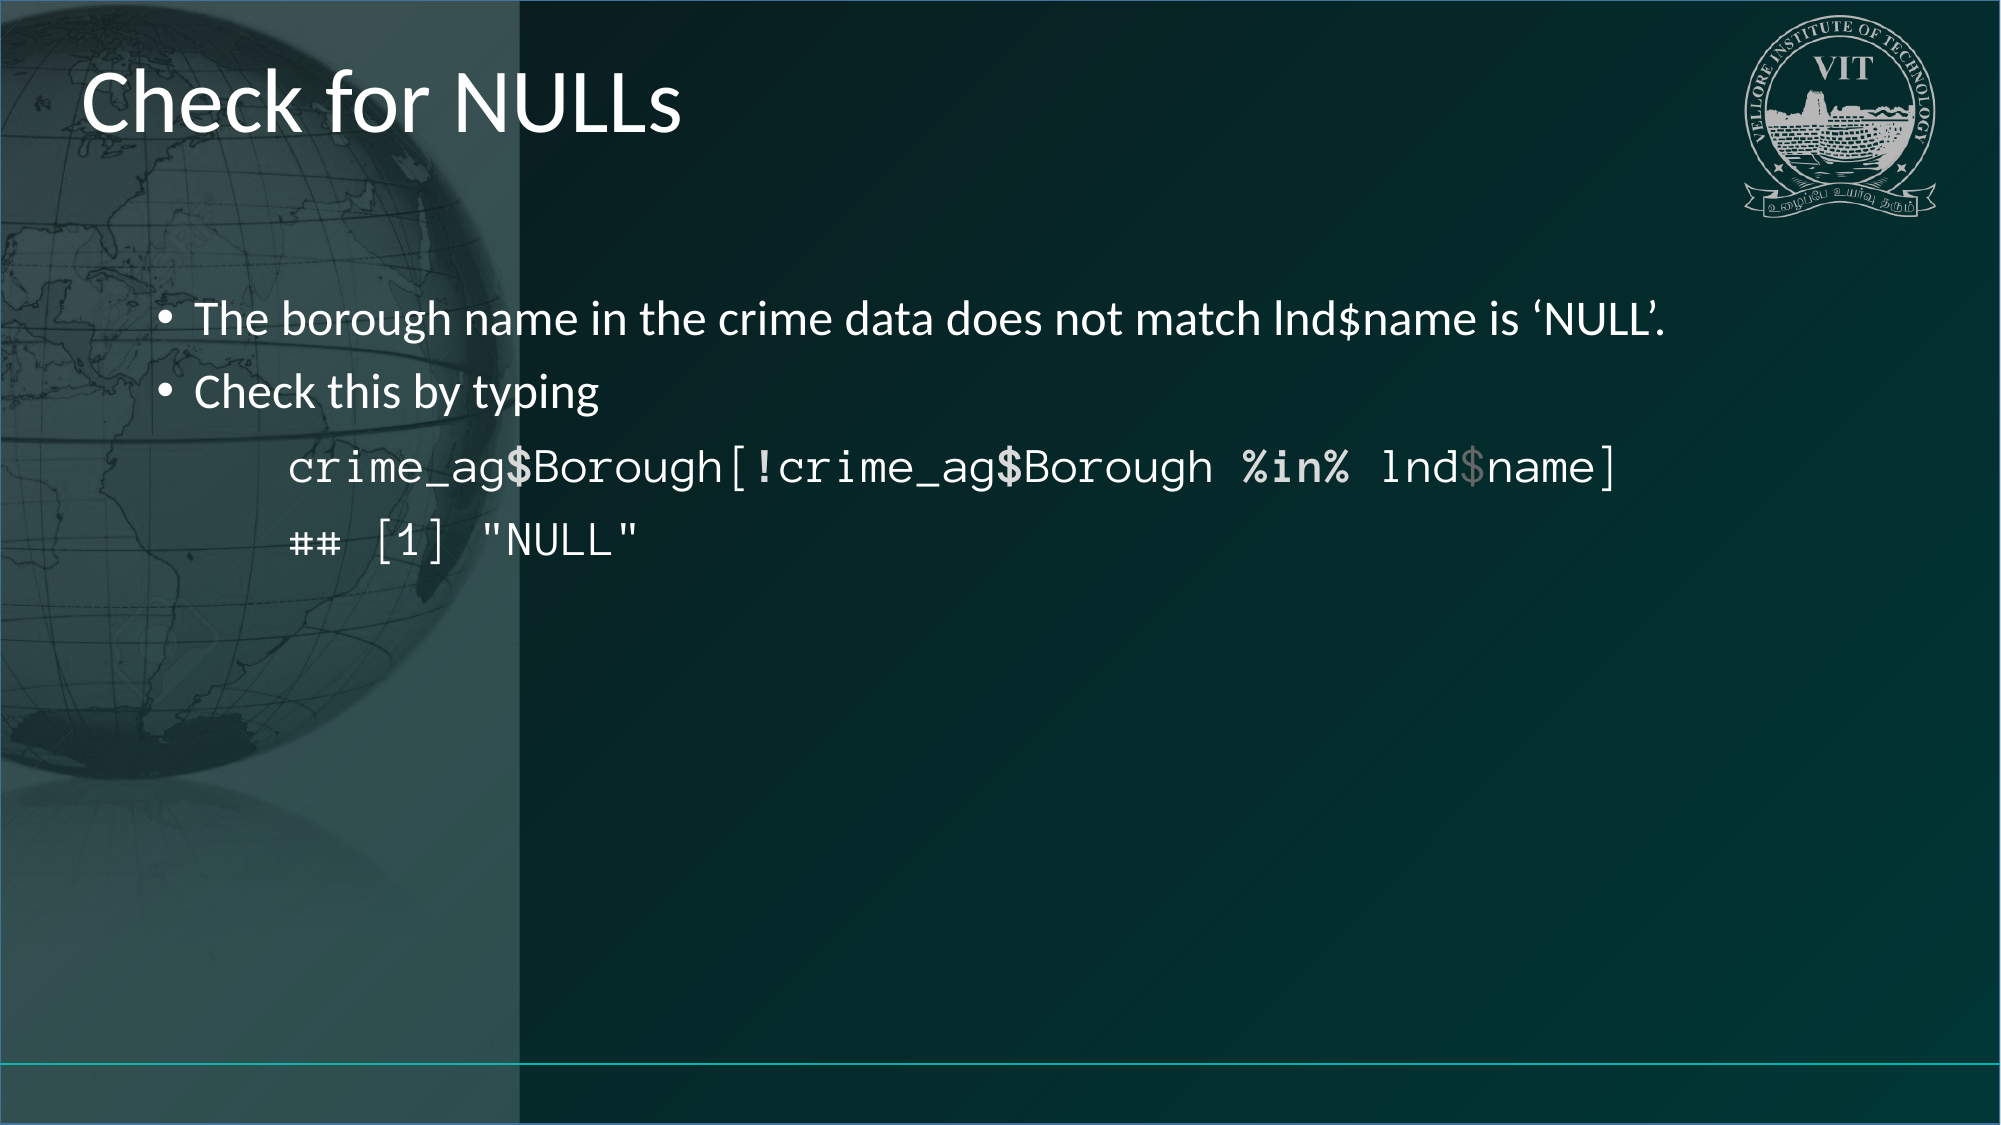

# Check for NULLs
The borough name in the crime data does not match lnd$name is ‘NULL’.
Check this by typing
crime_ag$Borough[!crime_ag$Borough %in% lnd$name]
## [1] "NULL"